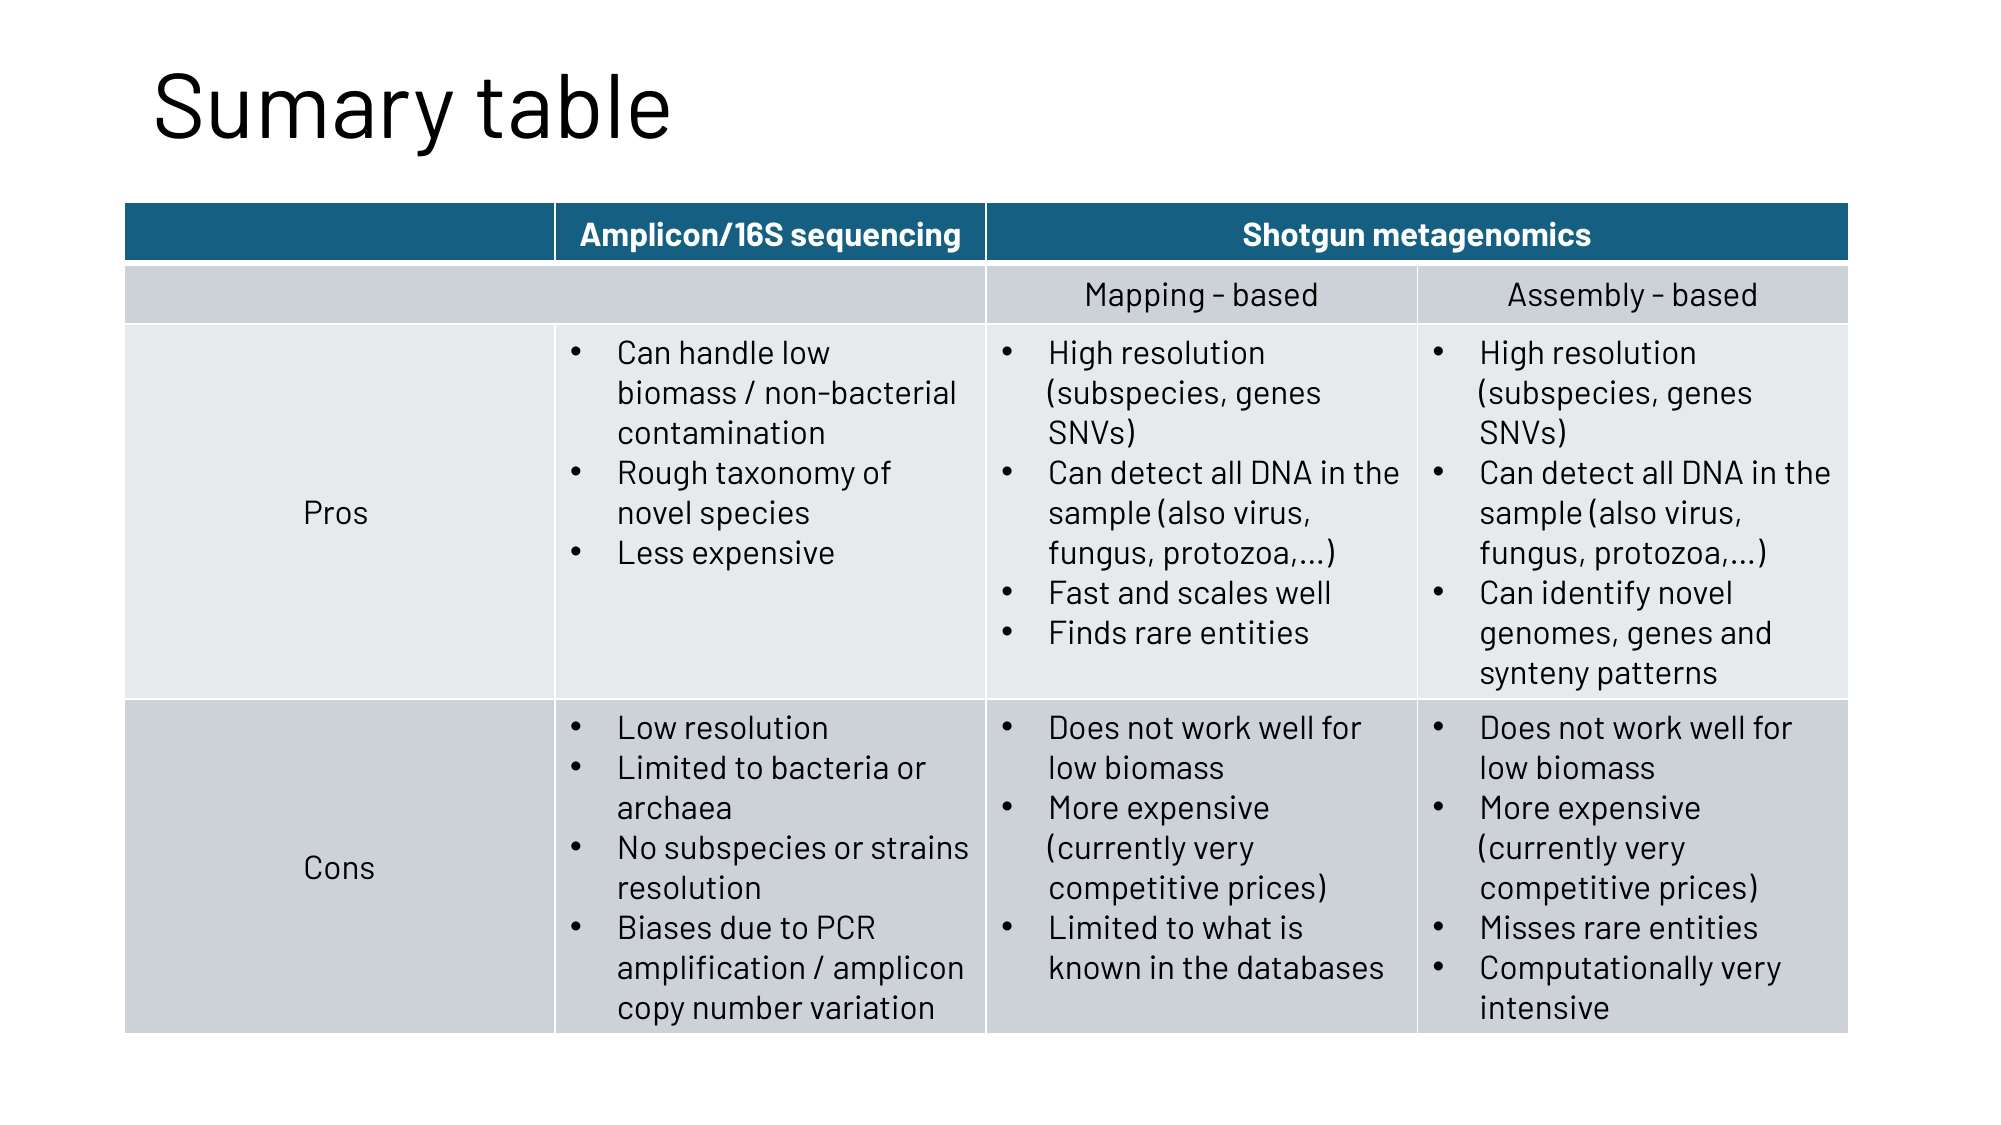

# Sumary table
|  | Amplicon/16S sequencing | Shotgun metagenomics |  |
| --- | --- | --- | --- |
|  |  | Mapping - based | Assembly - based |
| Pros | Can handle low biomass / non-bacterial contamination Rough taxonomy of novel species Less expensive | High resolution (subspecies, genes SNVs) Can detect all DNA in the sample (also virus, fungus, protozoa,…) Fast and scales well Finds rare entities | High resolution (subspecies, genes SNVs) Can detect all DNA in the sample (also virus, fungus, protozoa,…) Can identify novel genomes, genes and synteny patterns |
| Cons | Low resolution Limited to bacteria or archaea No subspecies or strains resolution Biases due to PCR amplification / amplicon copy number variation | Does not work well for low biomass More expensive (currently very competitive prices) Limited to what is known in the databases | Does not work well for low biomass More expensive (currently very competitive prices) Misses rare entities Computationally very intensive |